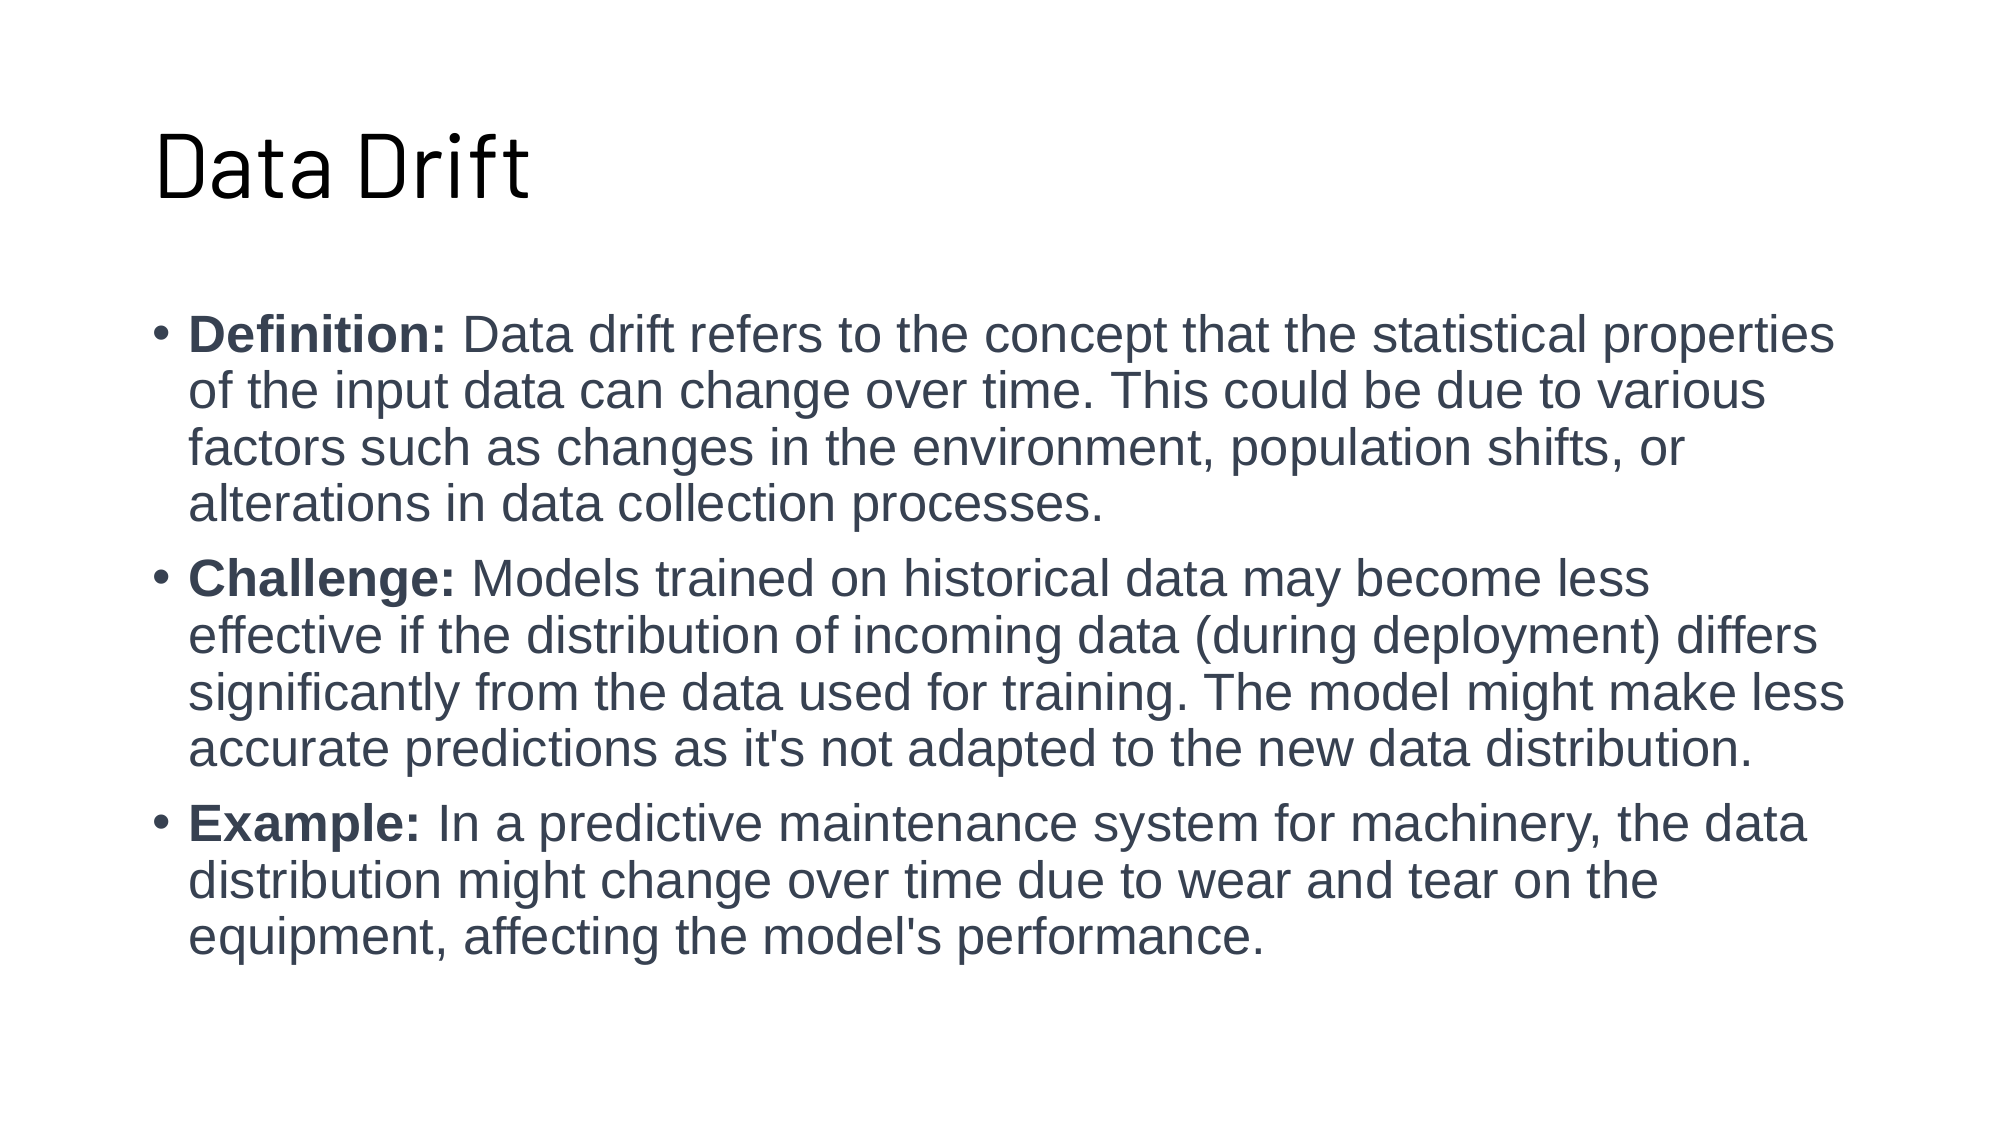

# Data Drift
Definition: Data drift refers to the concept that the statistical properties of the input data can change over time. This could be due to various factors such as changes in the environment, population shifts, or alterations in data collection processes.
Challenge: Models trained on historical data may become less effective if the distribution of incoming data (during deployment) differs significantly from the data used for training. The model might make less accurate predictions as it's not adapted to the new data distribution.
Example: In a predictive maintenance system for machinery, the data distribution might change over time due to wear and tear on the equipment, affecting the model's performance.